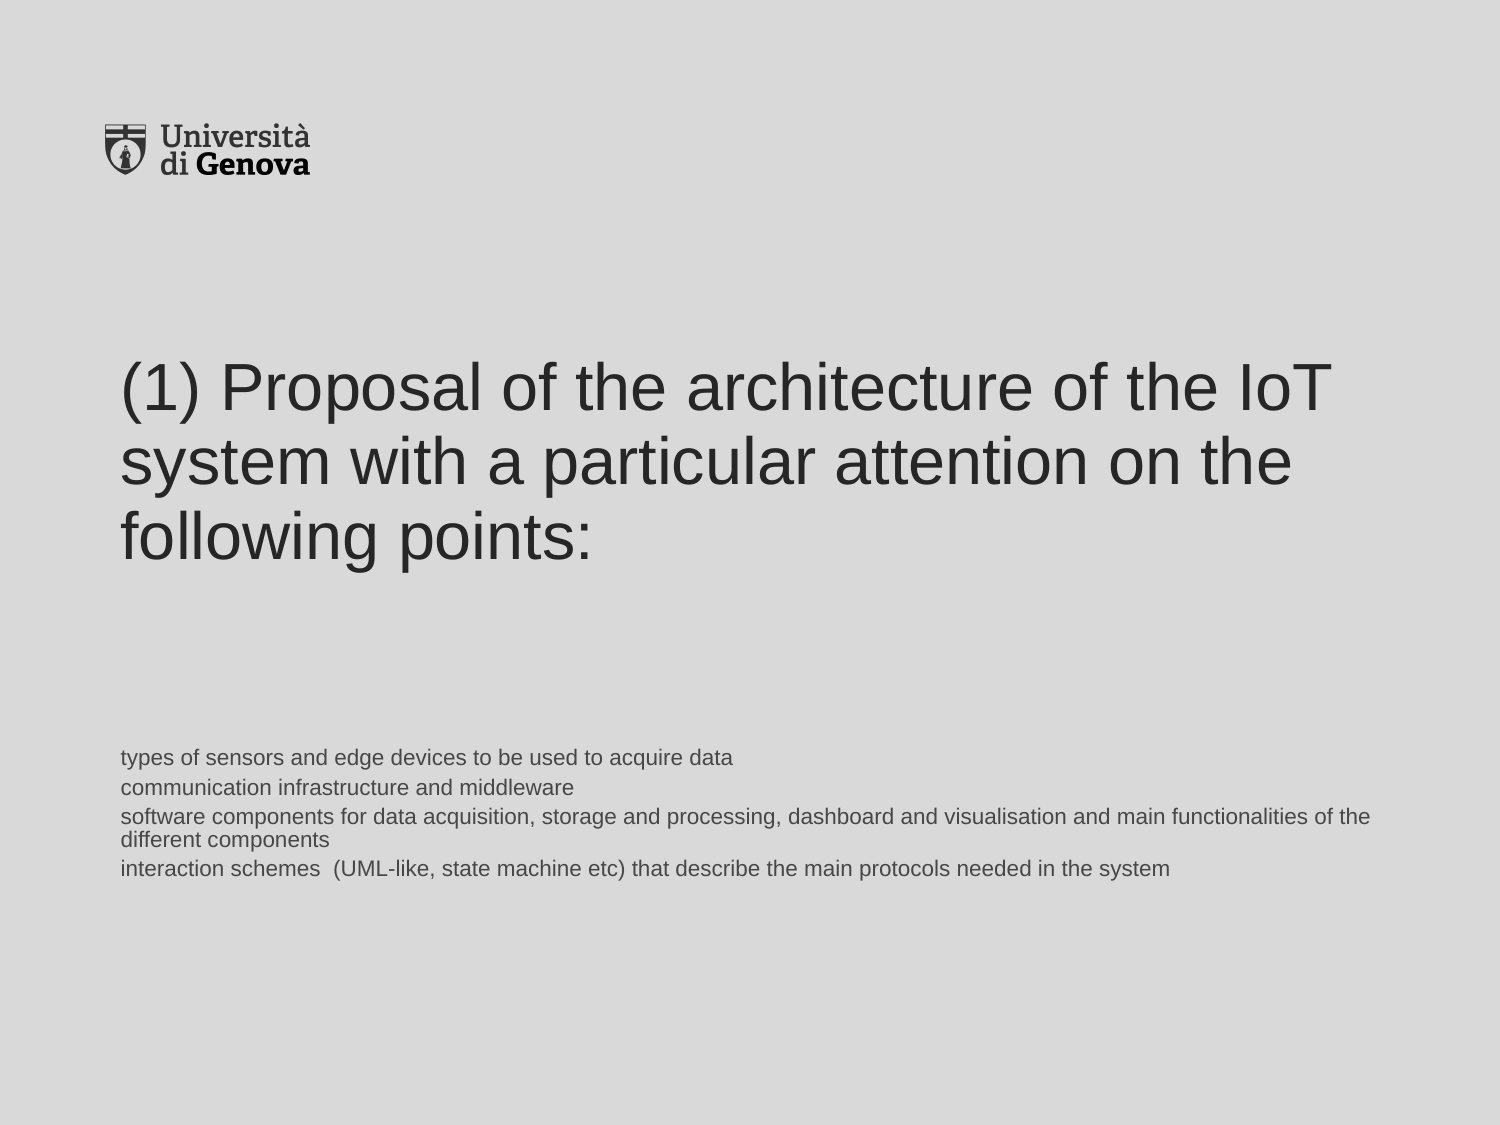

# (1) Proposal of the architecture of the IoT system with a particular attention on the following points:
types of sensors and edge devices to be used to acquire data
communication infrastructure and middleware
software components for data acquisition, storage and processing, dashboard and visualisation and main functionalities of the different components
interaction schemes  (UML-like, state machine etc) that describe the main protocols needed in the system